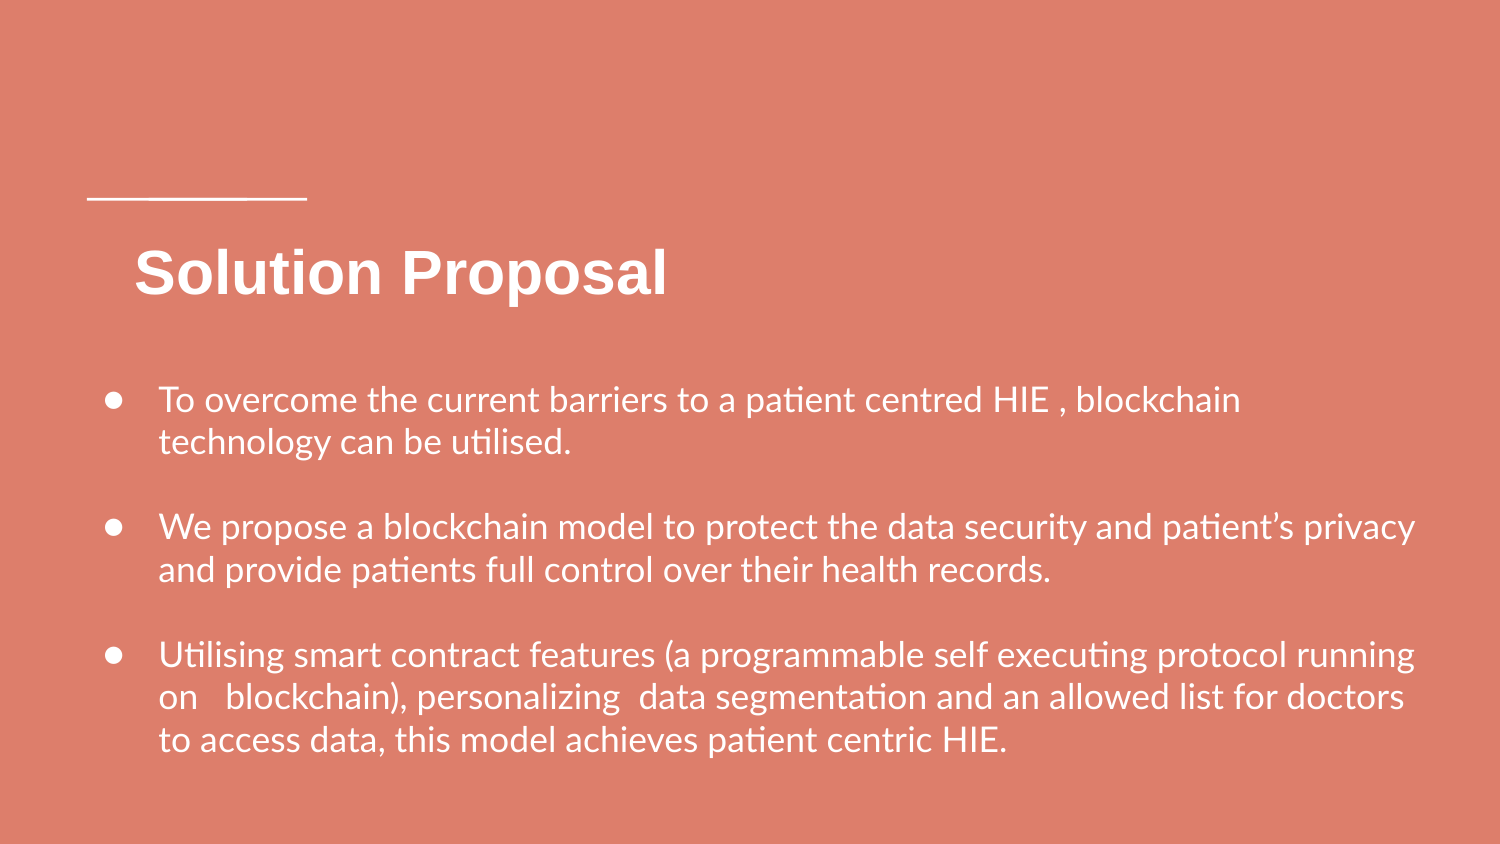

# Solution Proposal

To overcome the current barriers to a patient centred HIE , blockchain technology can be utilised.

We propose a blockchain model to protect the data security and patient’s privacy and provide patients full control over their health records.

Utilising smart contract features (a programmable self executing protocol running on   blockchain), personalizing  data segmentation and an allowed list for doctors to access data, this model achieves patient centric HIE.